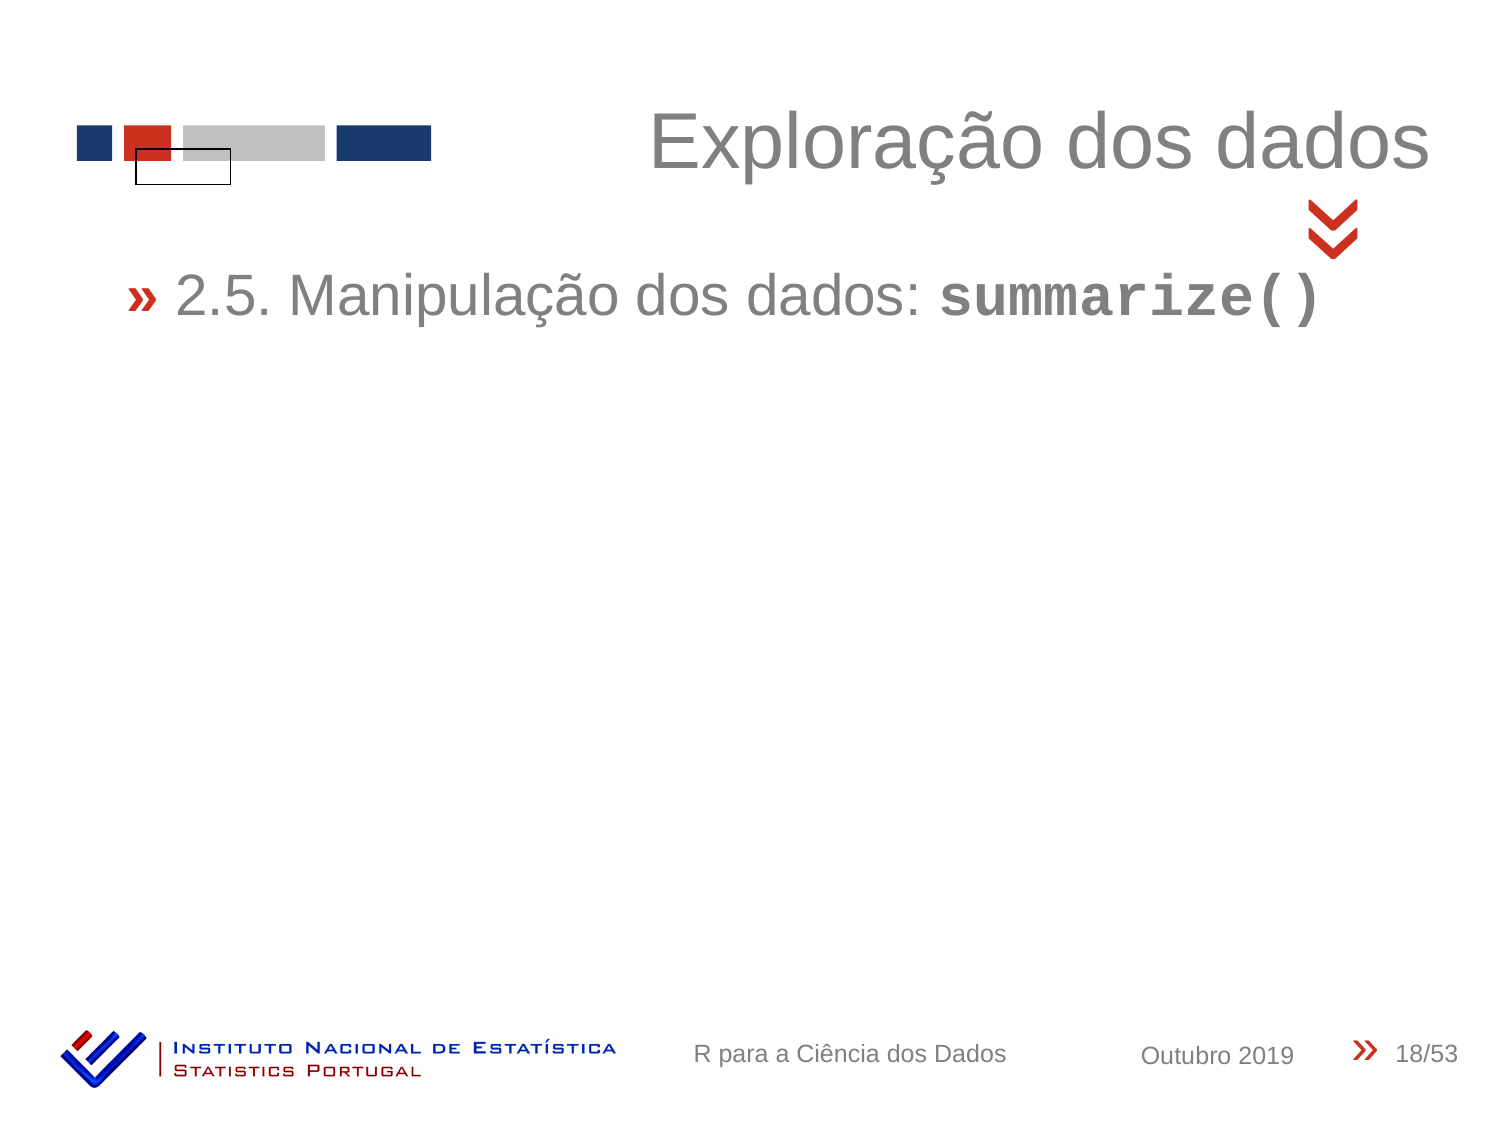

Exploração dos dados
«
» 2.5. Manipulação dos dados: summarize()
18